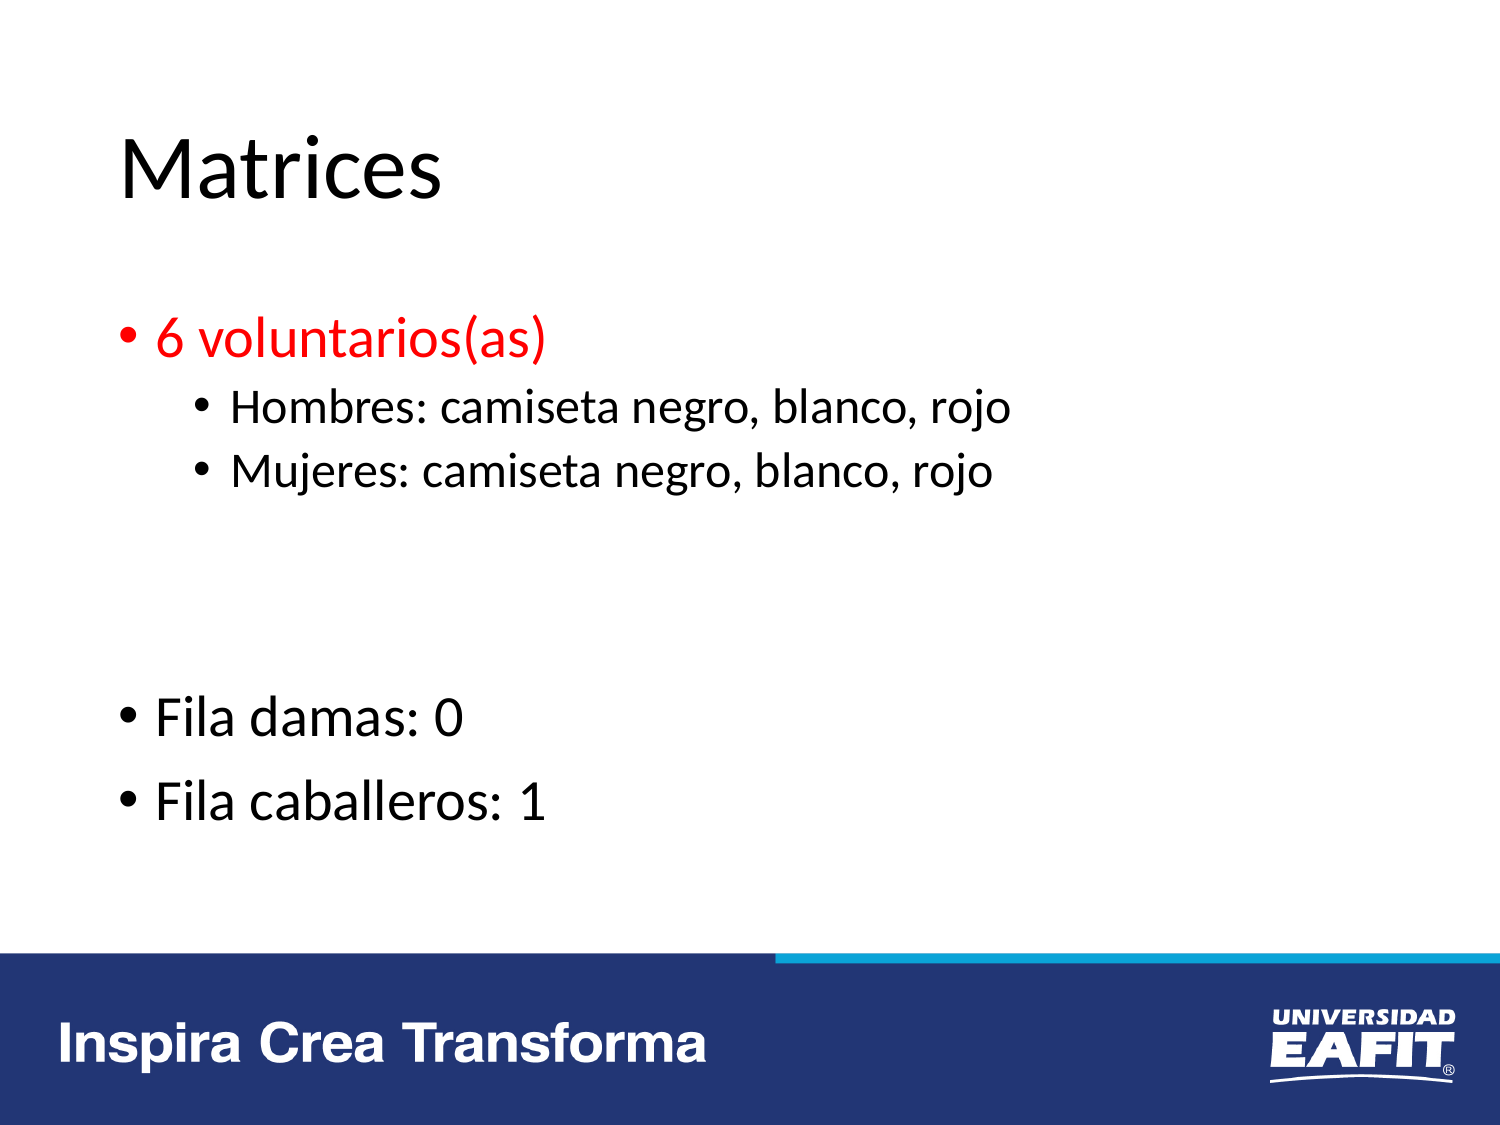

# Matrices
6 voluntarios(as)
Hombres: camiseta negro, blanco, rojo
Mujeres: camiseta negro, blanco, rojo

Fila damas: 0
Fila caballeros: 1